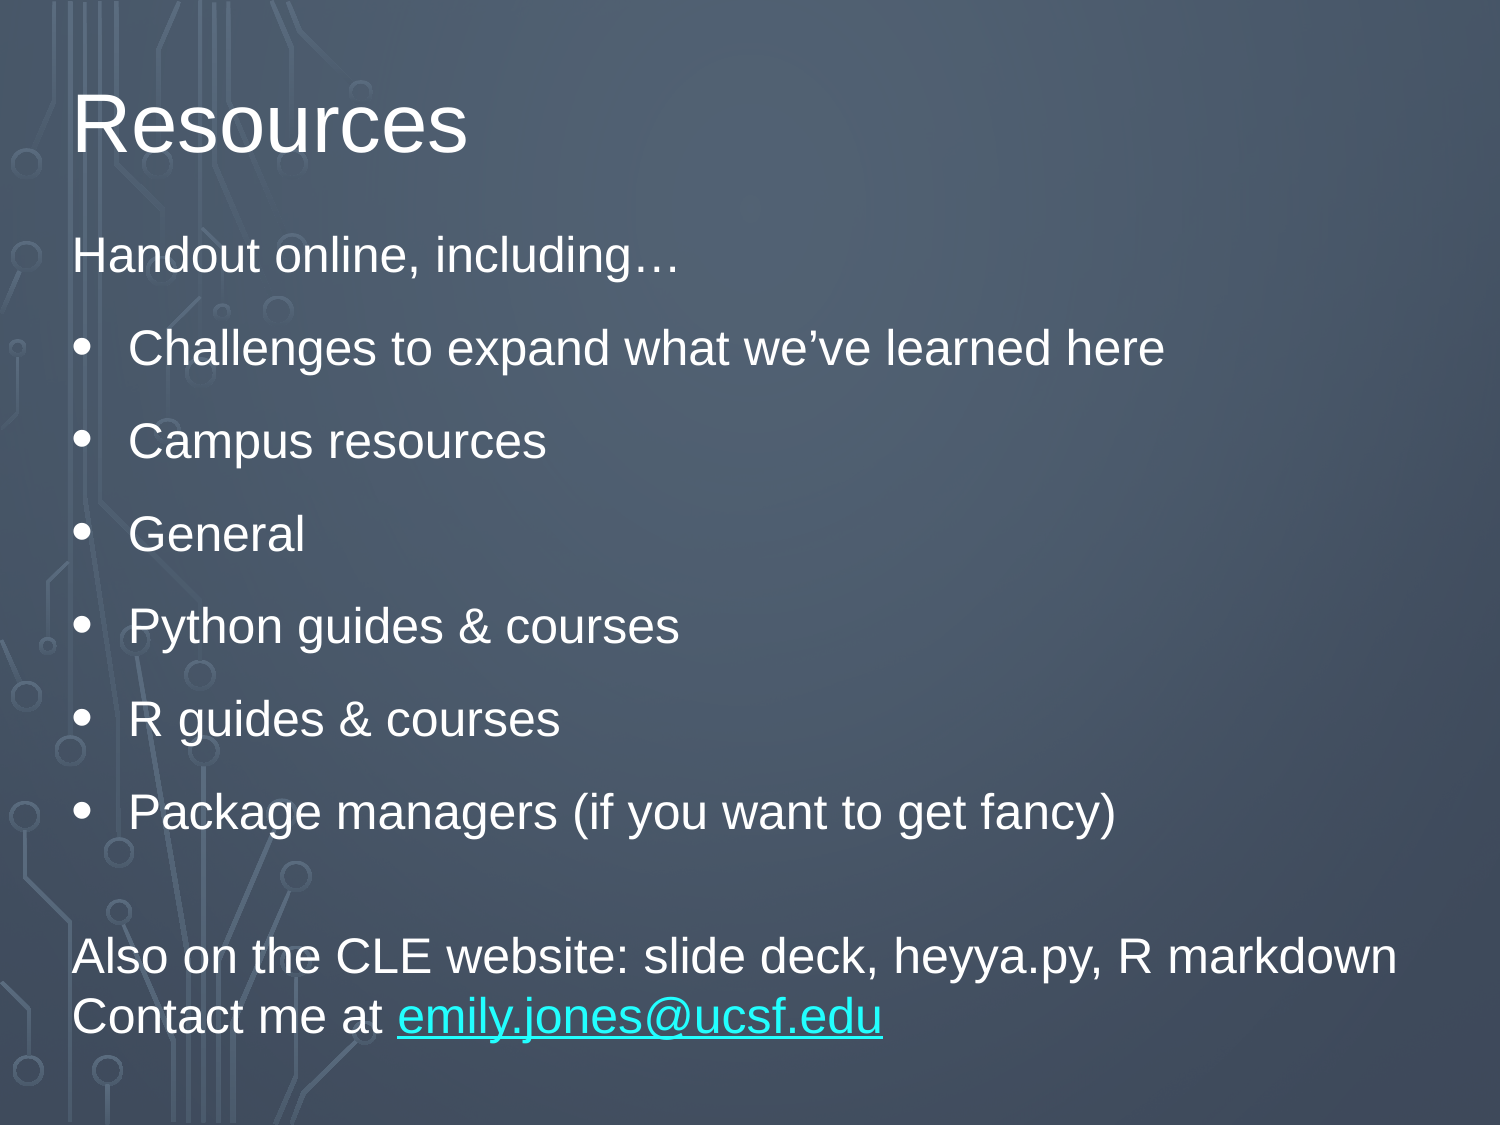

Resources
Handout online, including…
Challenges to expand what we’ve learned here
Campus resources
General
Python guides & courses
R guides & courses
Package managers (if you want to get fancy)

Also on the CLE website: slide deck, heyya.py, R markdown
Contact me at emily.jones@ucsf.edu